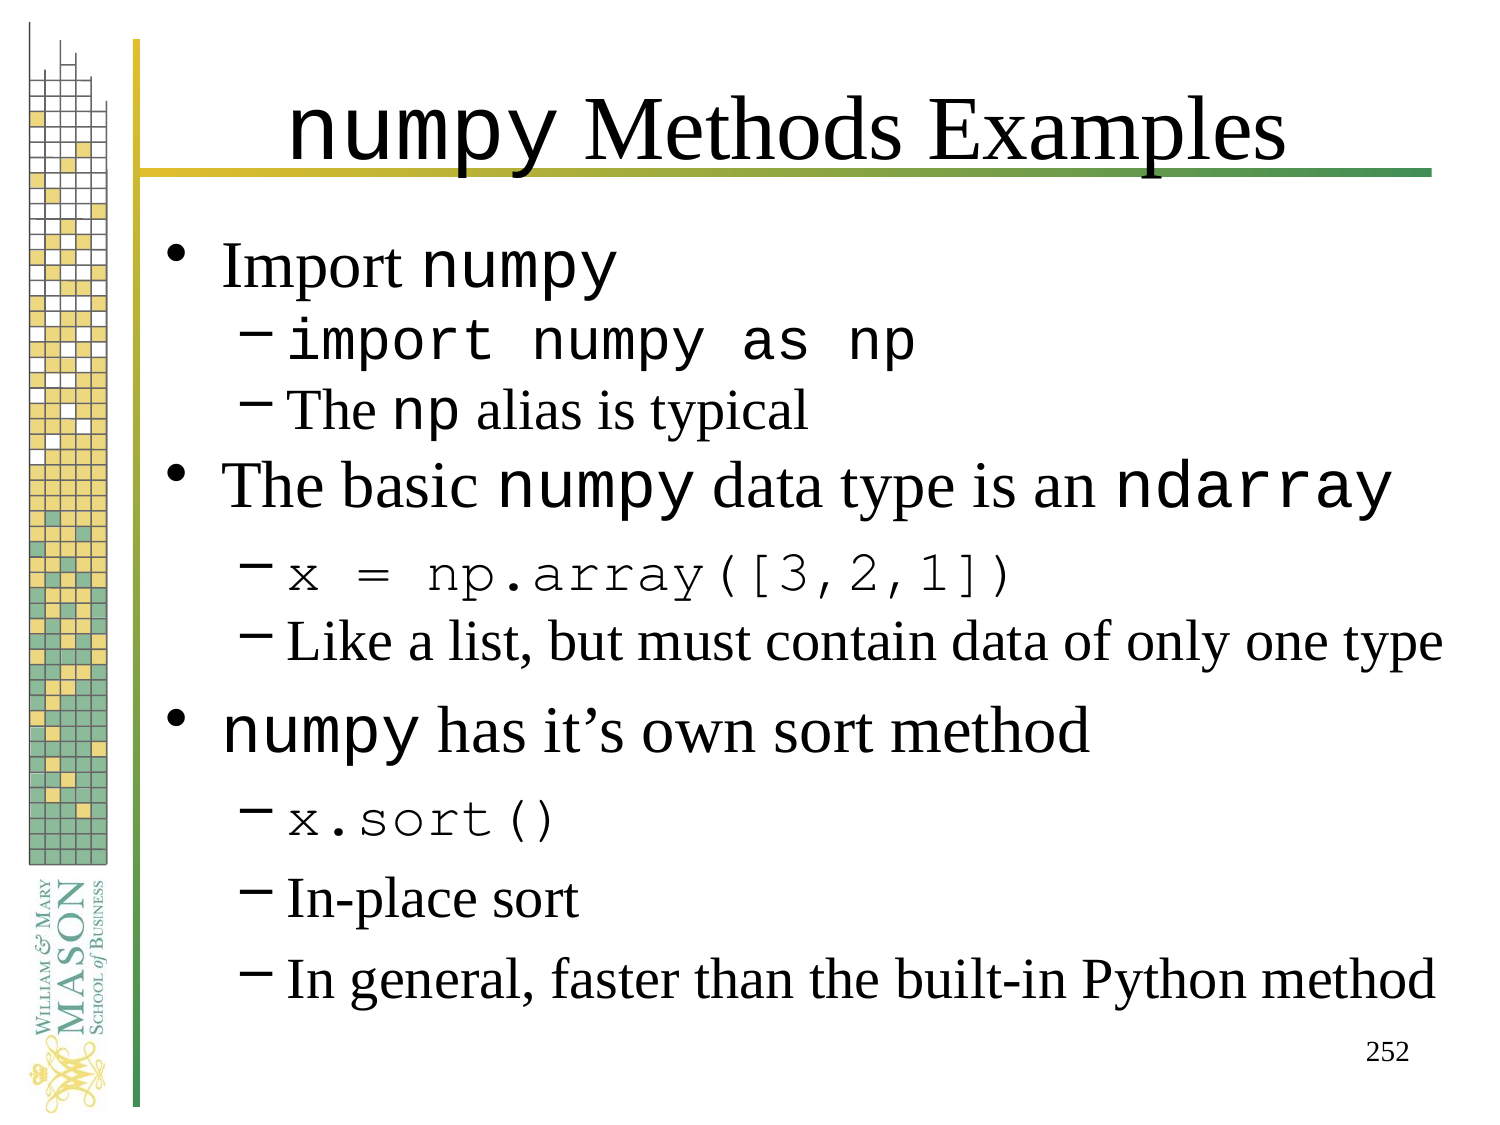

# numpy Methods Examples
Import numpy
import numpy as np
The np alias is typical
The basic numpy data type is an ndarray
x = np.array([3,2,1])
Like a list, but must contain data of only one type
numpy has it’s own sort method
x.sort()
In-place sort
In general, faster than the built-in Python method
252